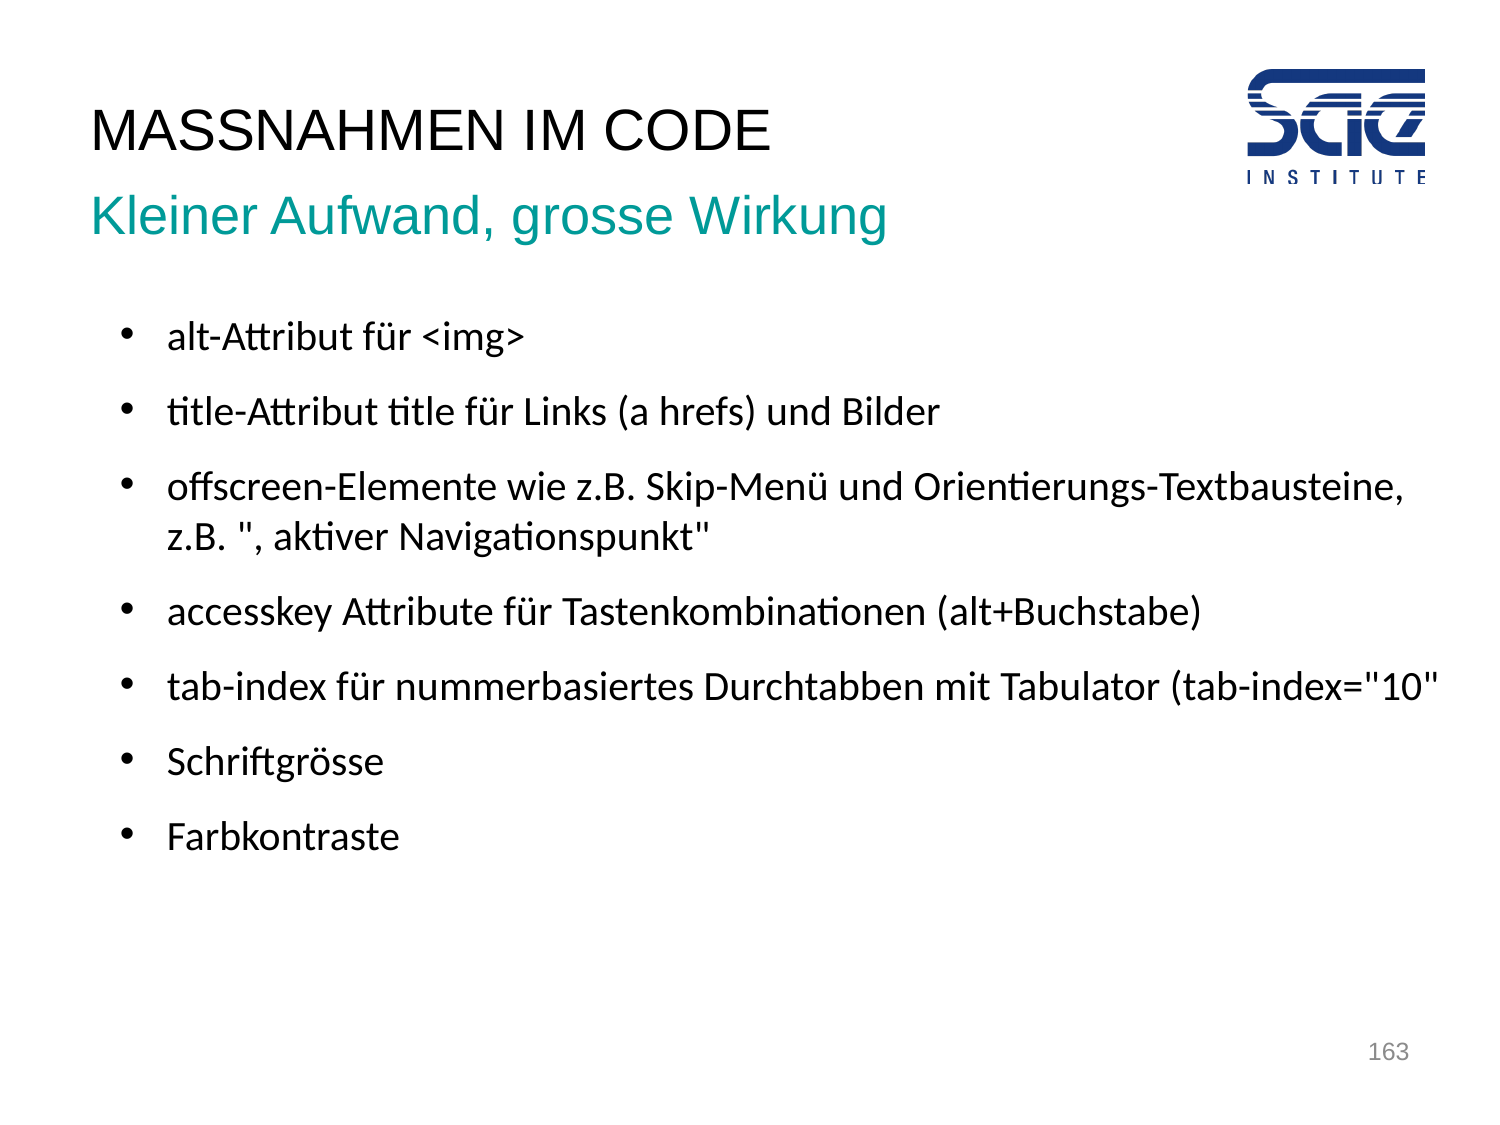

# Massnahmen im Code
Kleiner Aufwand, grosse Wirkung
alt-Attribut für <img>
title-Attribut title für Links (a hrefs) und Bilder
offscreen-Elemente wie z.B. Skip-Menü und Orientierungs-Textbausteine, z.B. ", aktiver Navigationspunkt"
accesskey Attribute für Tastenkombinationen (alt+Buchstabe)
tab-index für nummerbasiertes Durchtabben mit Tabulator (tab-index="10"
Schriftgrösse
Farbkontraste
163